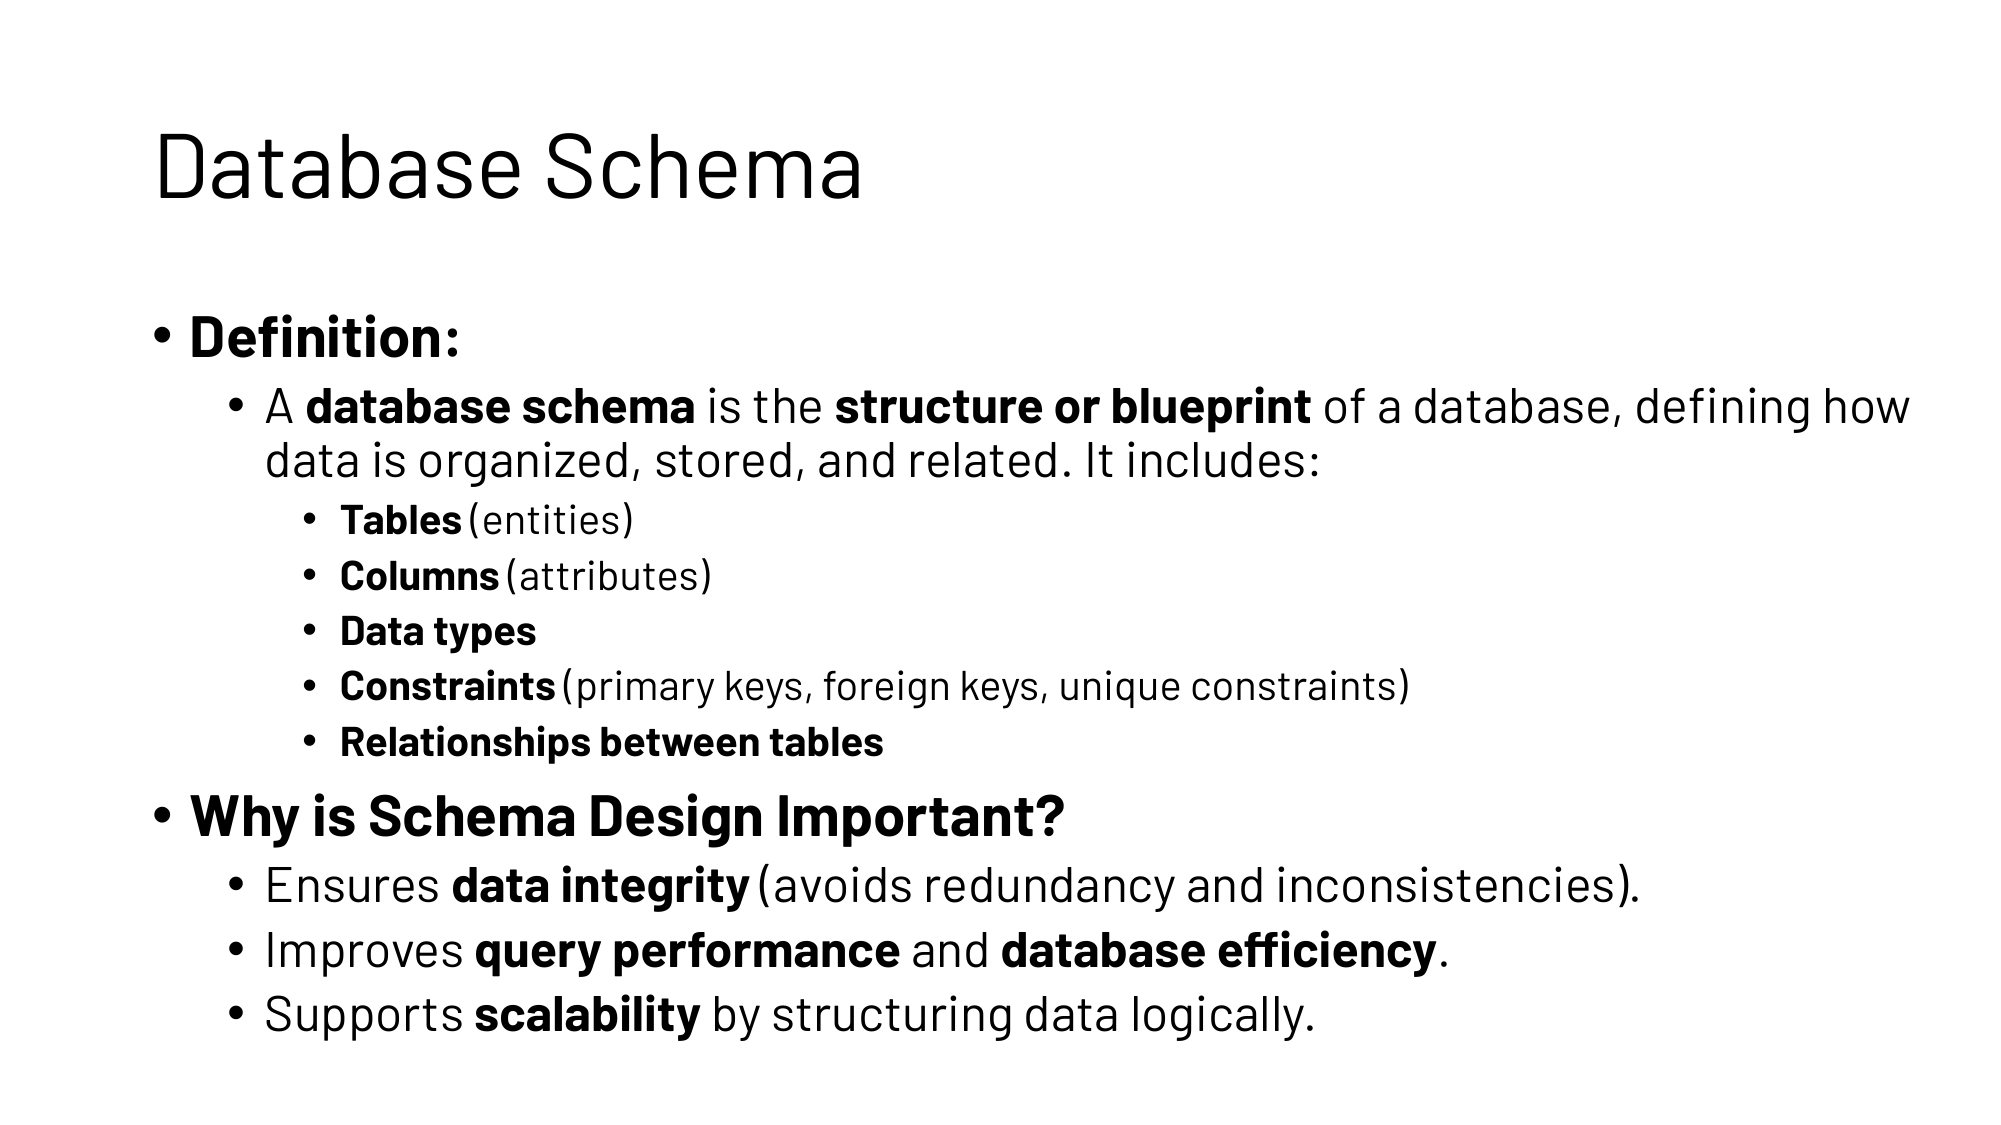

# Database Schema
Definition:
A database schema is the structure or blueprint of a database, defining how data is organized, stored, and related. It includes:
Tables (entities)
Columns (attributes)
Data types
Constraints (primary keys, foreign keys, unique constraints)
Relationships between tables
Why is Schema Design Important?
Ensures data integrity (avoids redundancy and inconsistencies).
Improves query performance and database efficiency.
Supports scalability by structuring data logically.